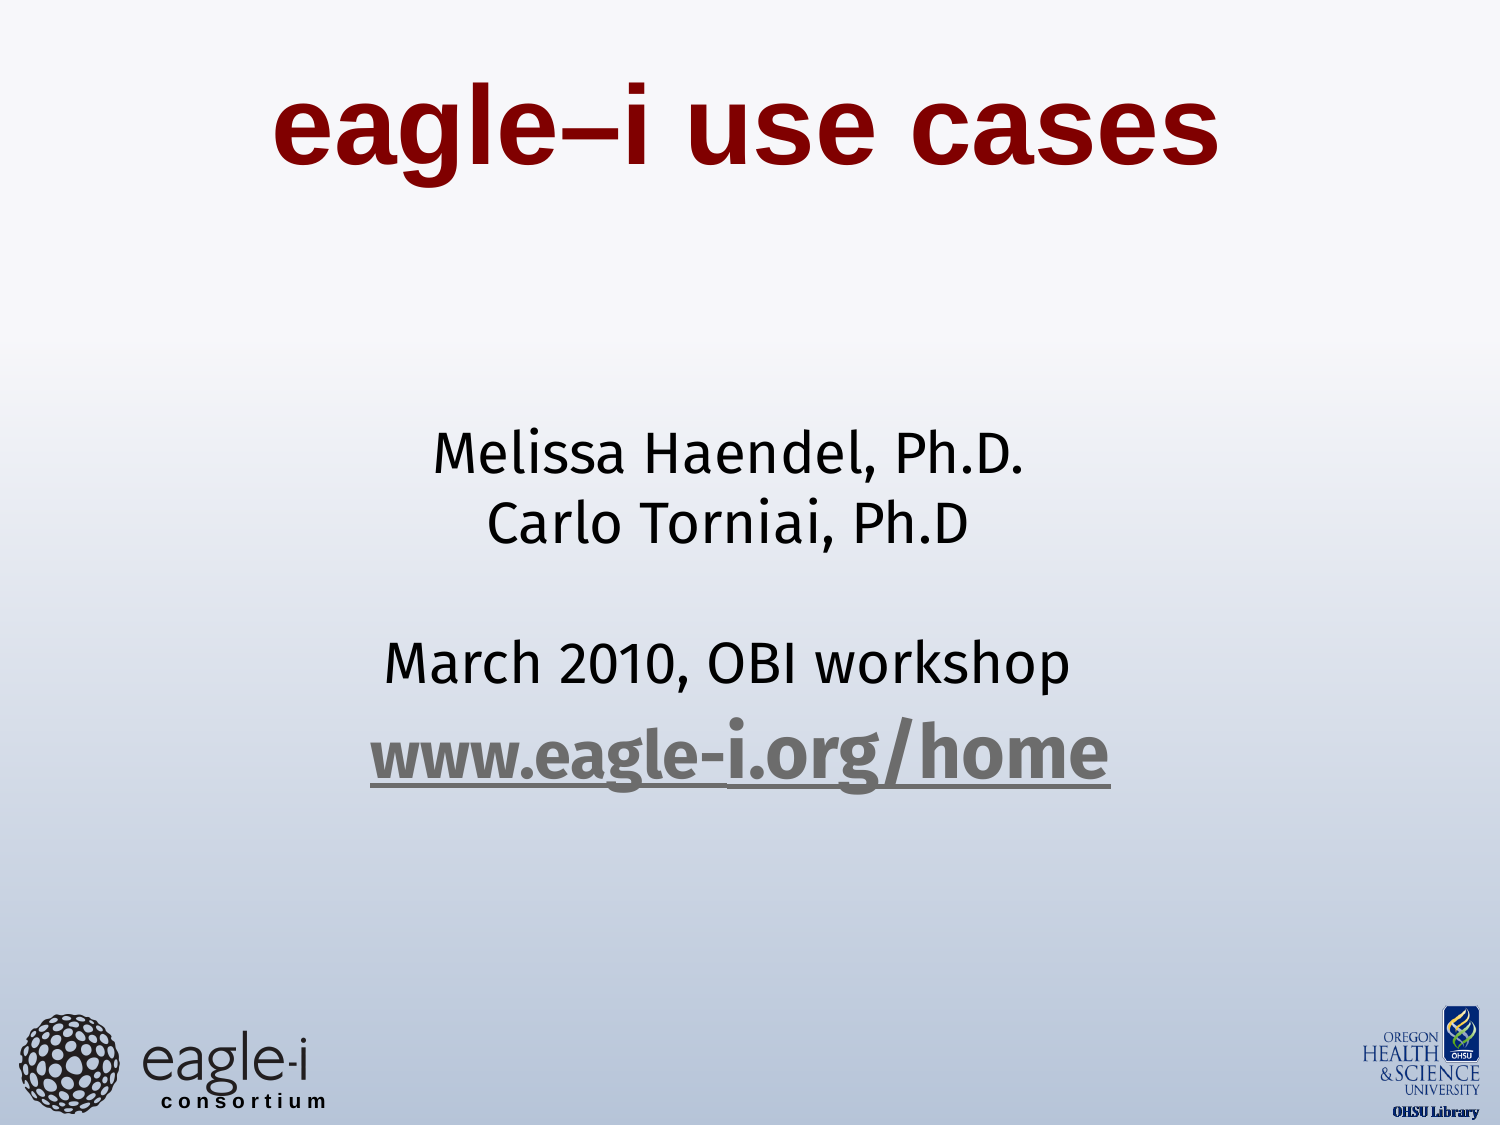

eagle–i use cases
Melissa Haendel, Ph.D.
Carlo Torniai, Ph.D

March 2010, OBI workshop

www.eagle-i.org/home